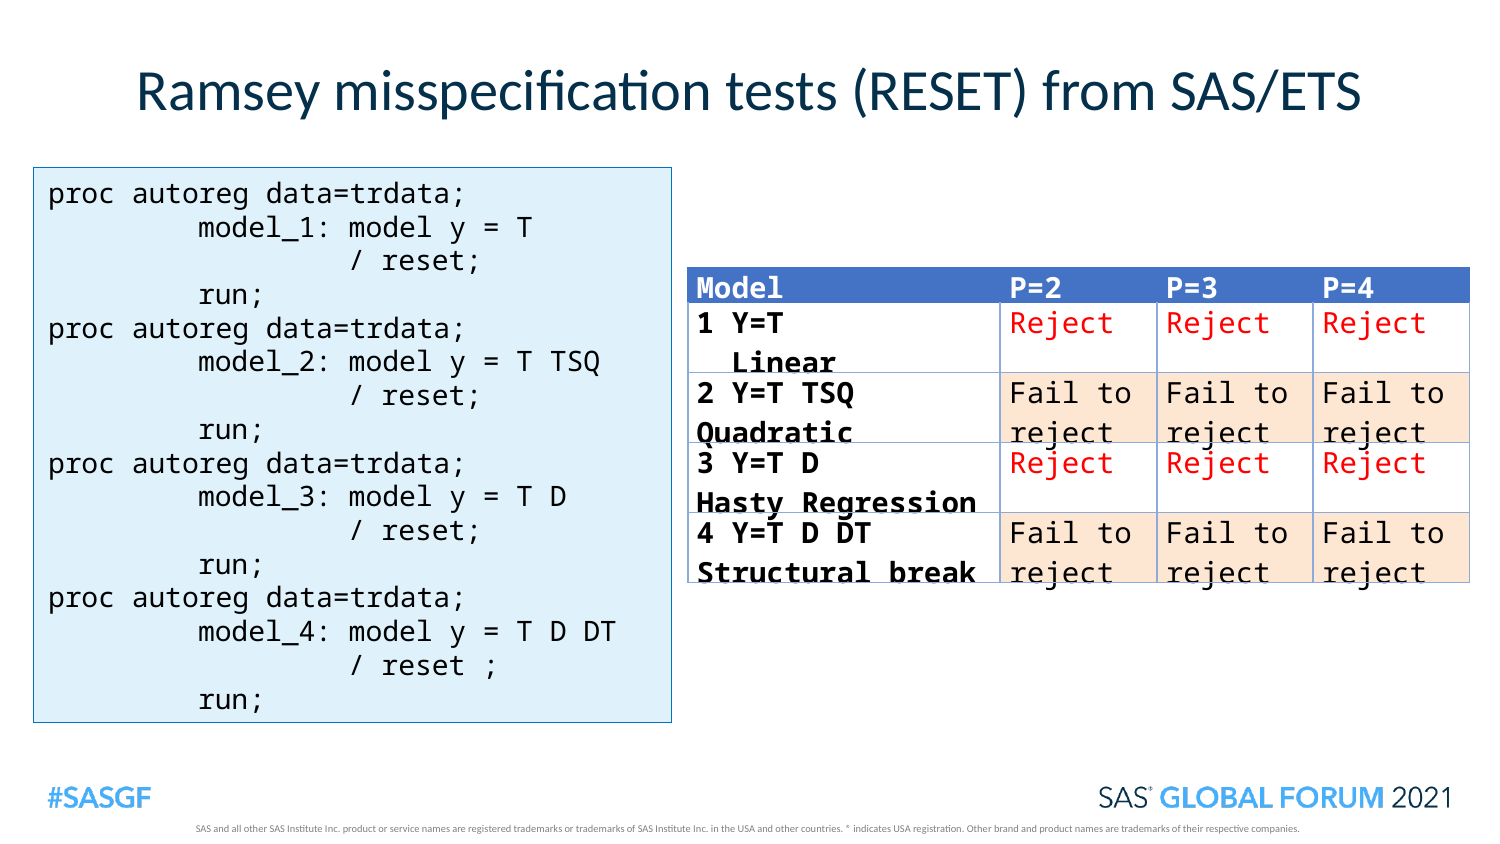

Ramsey misspecification tests (RESET) from SAS/ETS
proc autoreg data=trdata;
	model_1: model y = T
		/ reset;
	run;
proc autoreg data=trdata;
	model_2: model y = T TSQ
		/ reset;
	run;
proc autoreg data=trdata;
	model_3: model y = T D
		/ reset;
	run;
proc autoreg data=trdata;
	model_4: model y = T D DT
		/ reset ;
	run;
| Model | P=2 | P=3 | P=4 |
| --- | --- | --- | --- |
| 1 Y=T Linear | Reject | Reject | Reject |
| 2 Y=T TSQ Quadratic | Fail to reject | Fail to reject | Fail to reject |
| 3 Y=T D Hasty Regression | Reject | Reject | Reject |
| 4 Y=T D DT Structural break | Fail to reject | Fail to reject | Fail to reject |